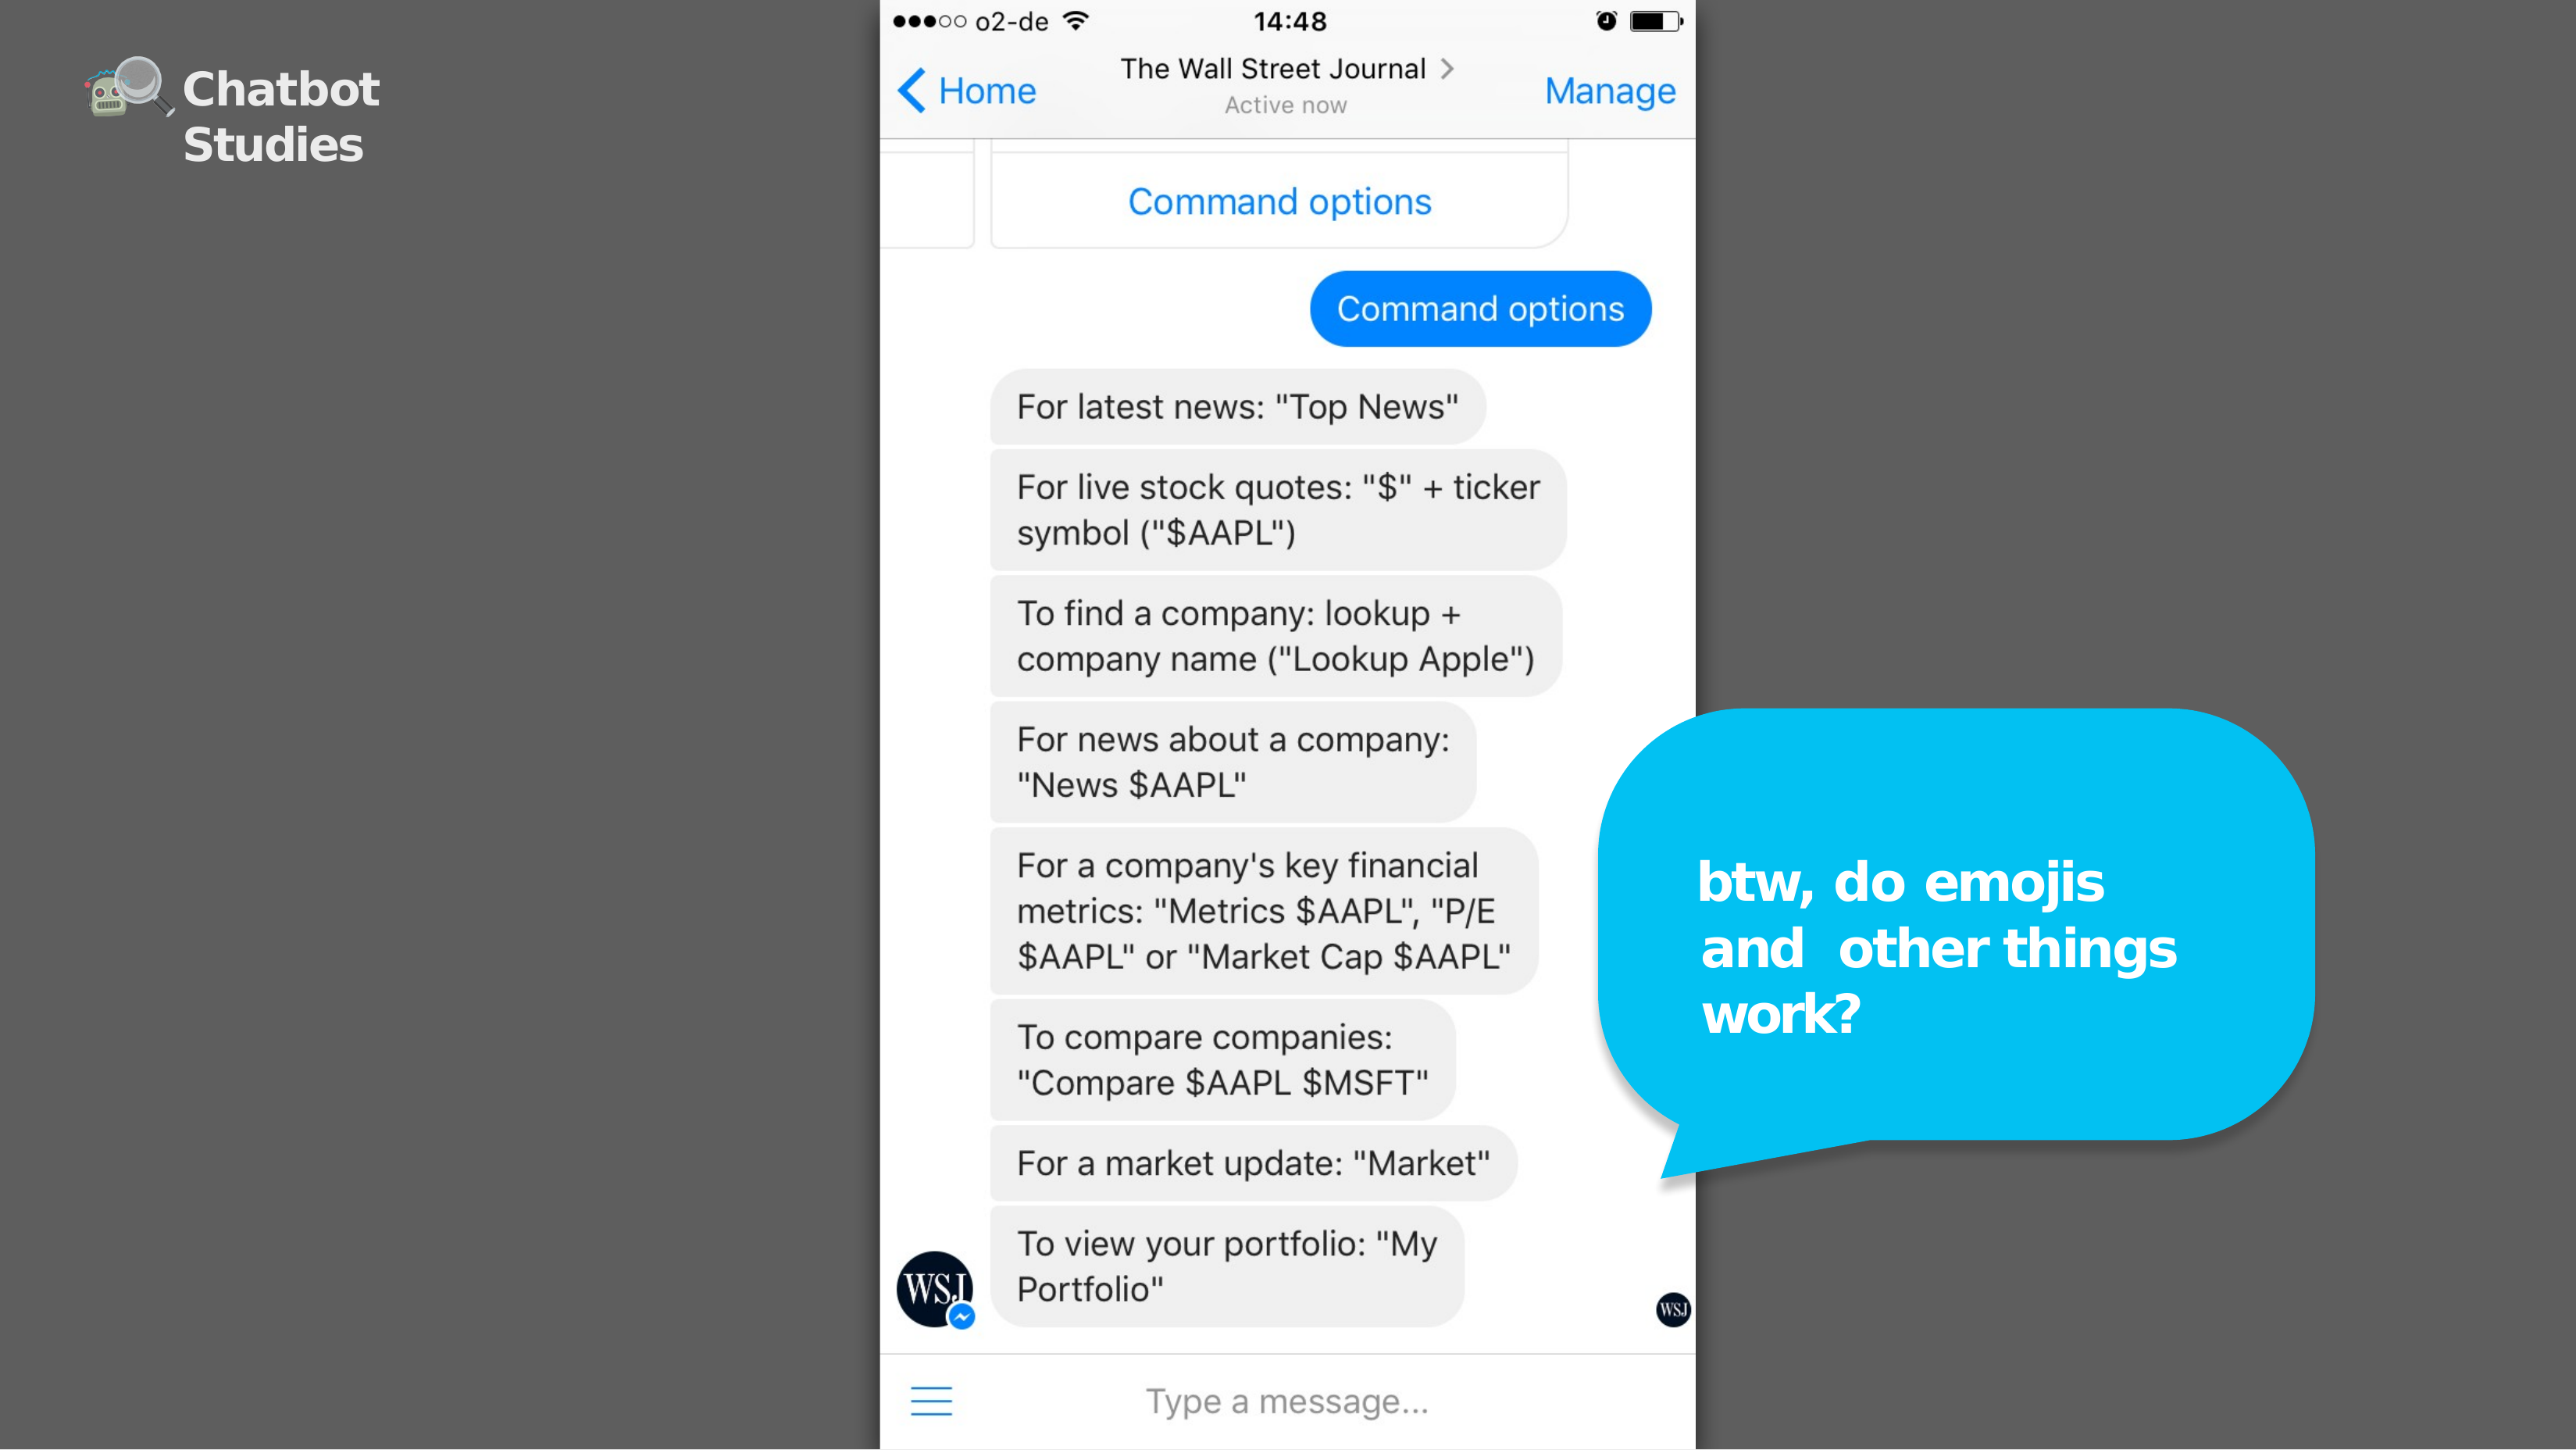

Chatbot Studies

btw, do emojis and  other things work?